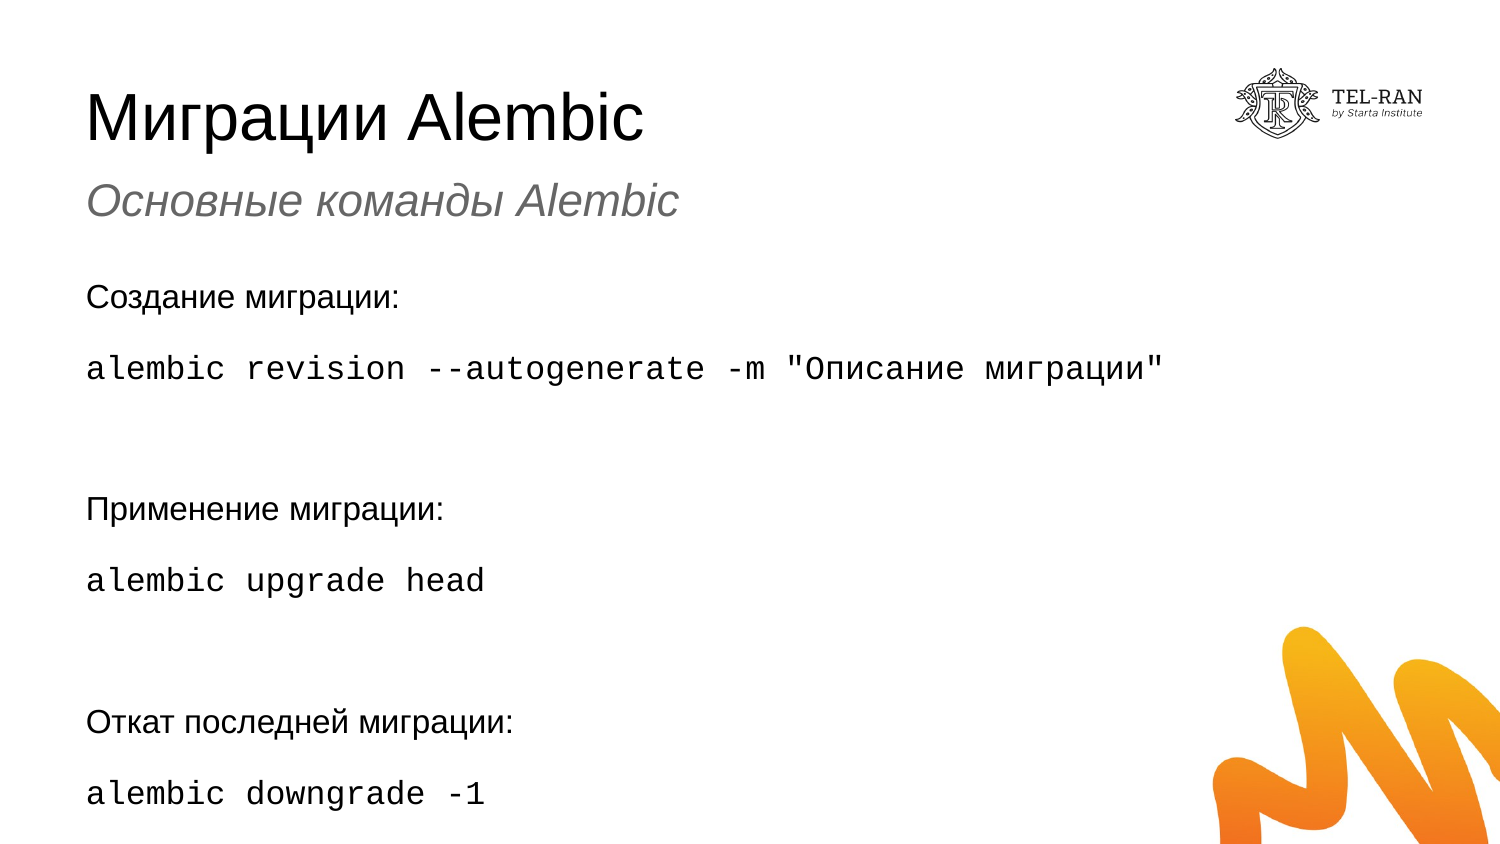

# Миграции Alembic
Основные команды Alembic
Создание миграции:
alembic revision --autogenerate -m "Описание миграции"

Применение миграции:
alembic upgrade head

Откат последней миграции:
alembic downgrade -1